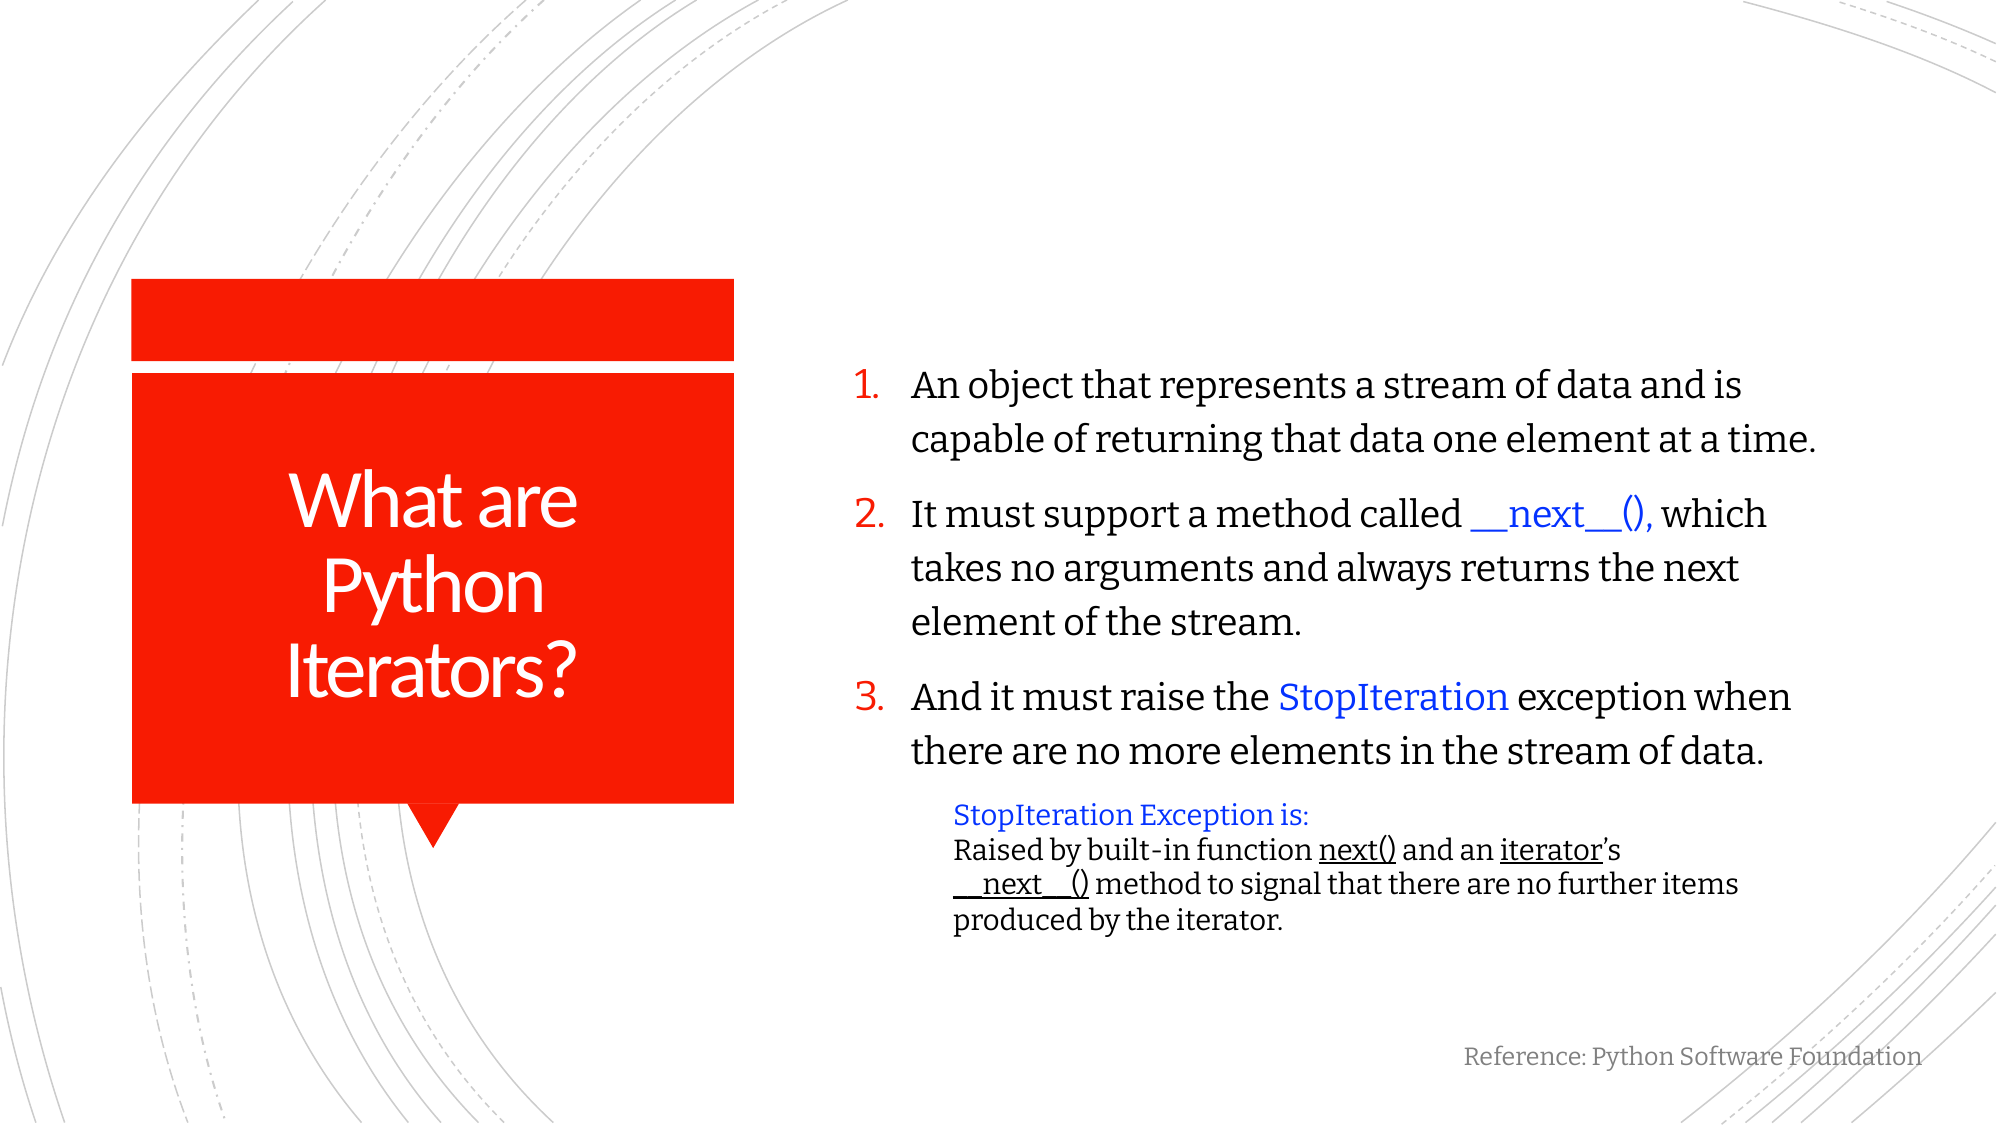

An object that represents a stream of data and is capable of returning that data one element at a time.
It must support a method called __next__(), which takes no arguments and always returns the next element of the stream.
And it must raise the StopIteration exception when there are no more elements in the stream of data.
# What are Python Iterators?
StopIteration Exception is:
Raised by built-in function next() and an iterator’s __next__() method to signal that there are no further items produced by the iterator.
Reference: Python Software Foundation